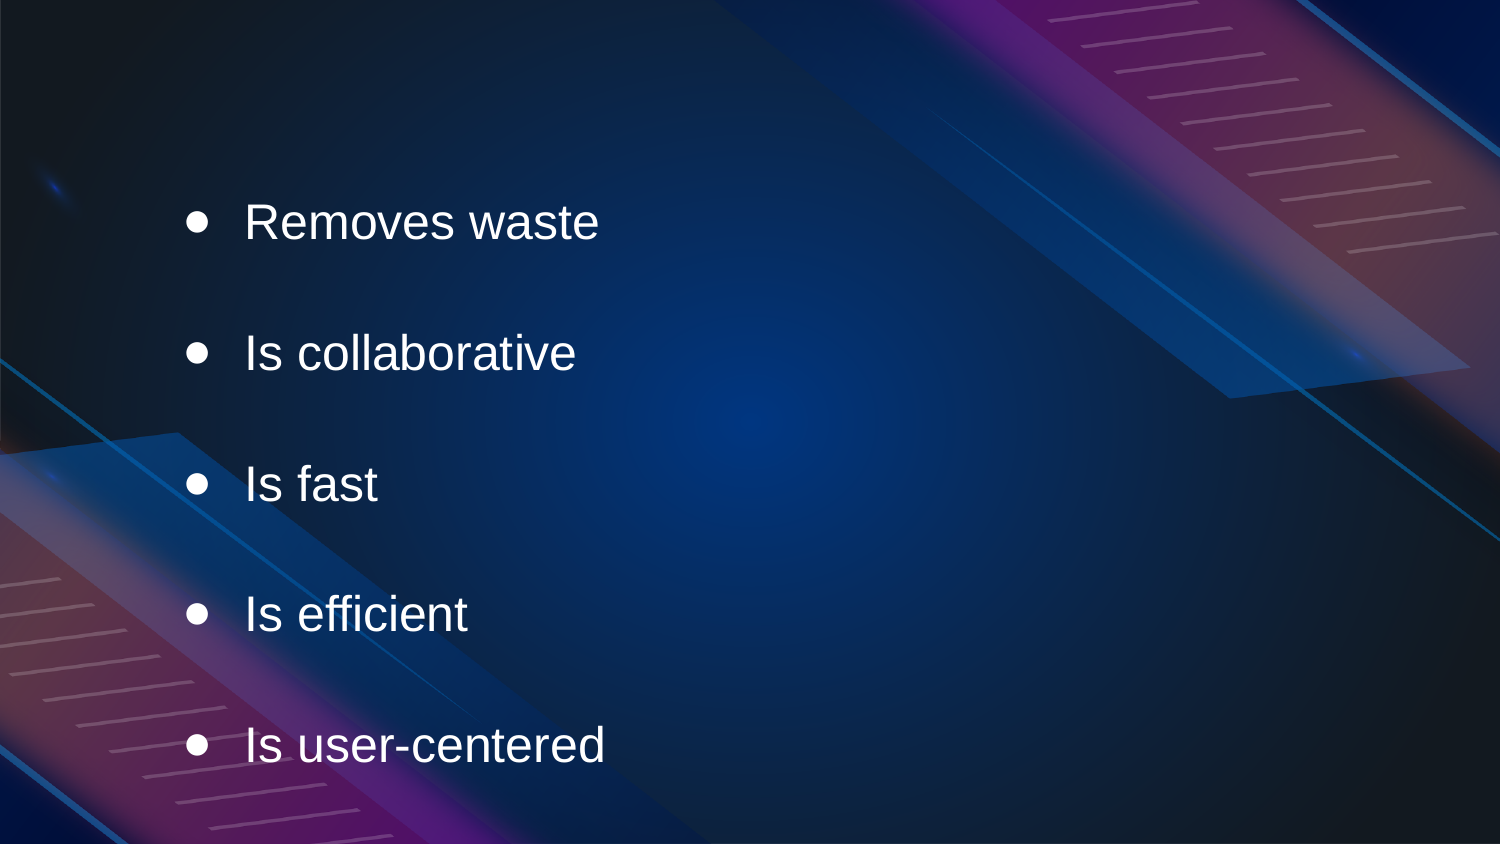

Removes waste
Is collaborative
Is fast
Is efficient
Is user-centered